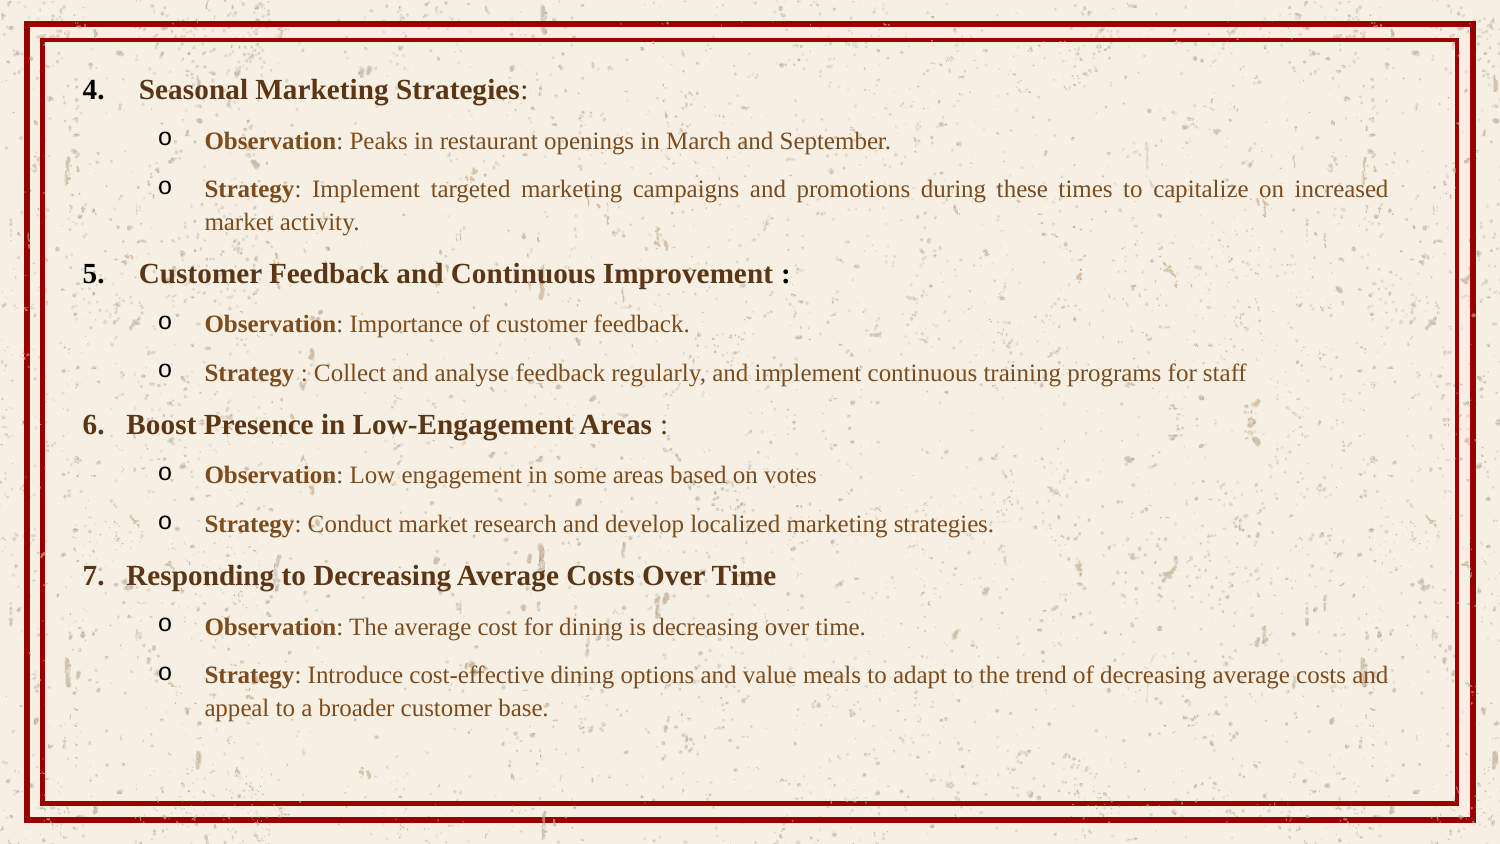

Seasonal Marketing Strategies:
Observation: Peaks in restaurant openings in March and September.
Strategy: Implement targeted marketing campaigns and promotions during these times to capitalize on increased market activity.
Customer Feedback and Continuous Improvement :
Observation: Importance of customer feedback.
Strategy : Collect and analyse feedback regularly, and implement continuous training programs for staff
6.   Boost Presence in Low-Engagement Areas :
Observation: Low engagement in some areas based on votes
Strategy: Conduct market research and develop localized marketing strategies.
7.   Responding to Decreasing Average Costs Over Time
Observation: The average cost for dining is decreasing over time.
Strategy: Introduce cost-effective dining options and value meals to adapt to the trend of decreasing average costs and appeal to a broader customer base.
25